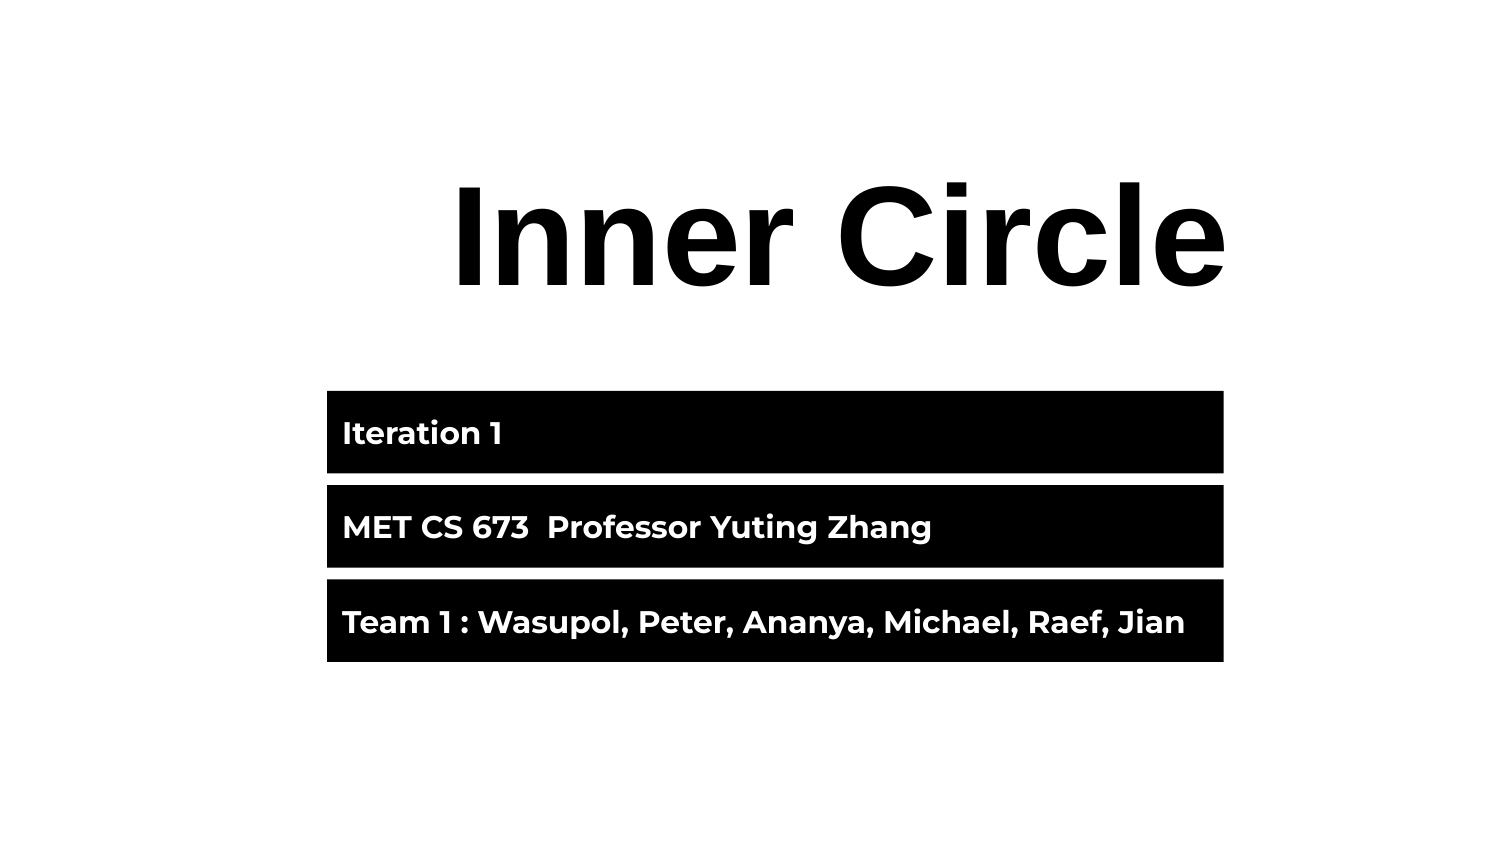

# MET CS 673  Professor Yuting Zhang
		Inner Circle

Iteration 1
MET CS 673  Professor Yuting Zhang

Team 1 : Wasupol, Peter, Ananya, Michael, Raef, Jian